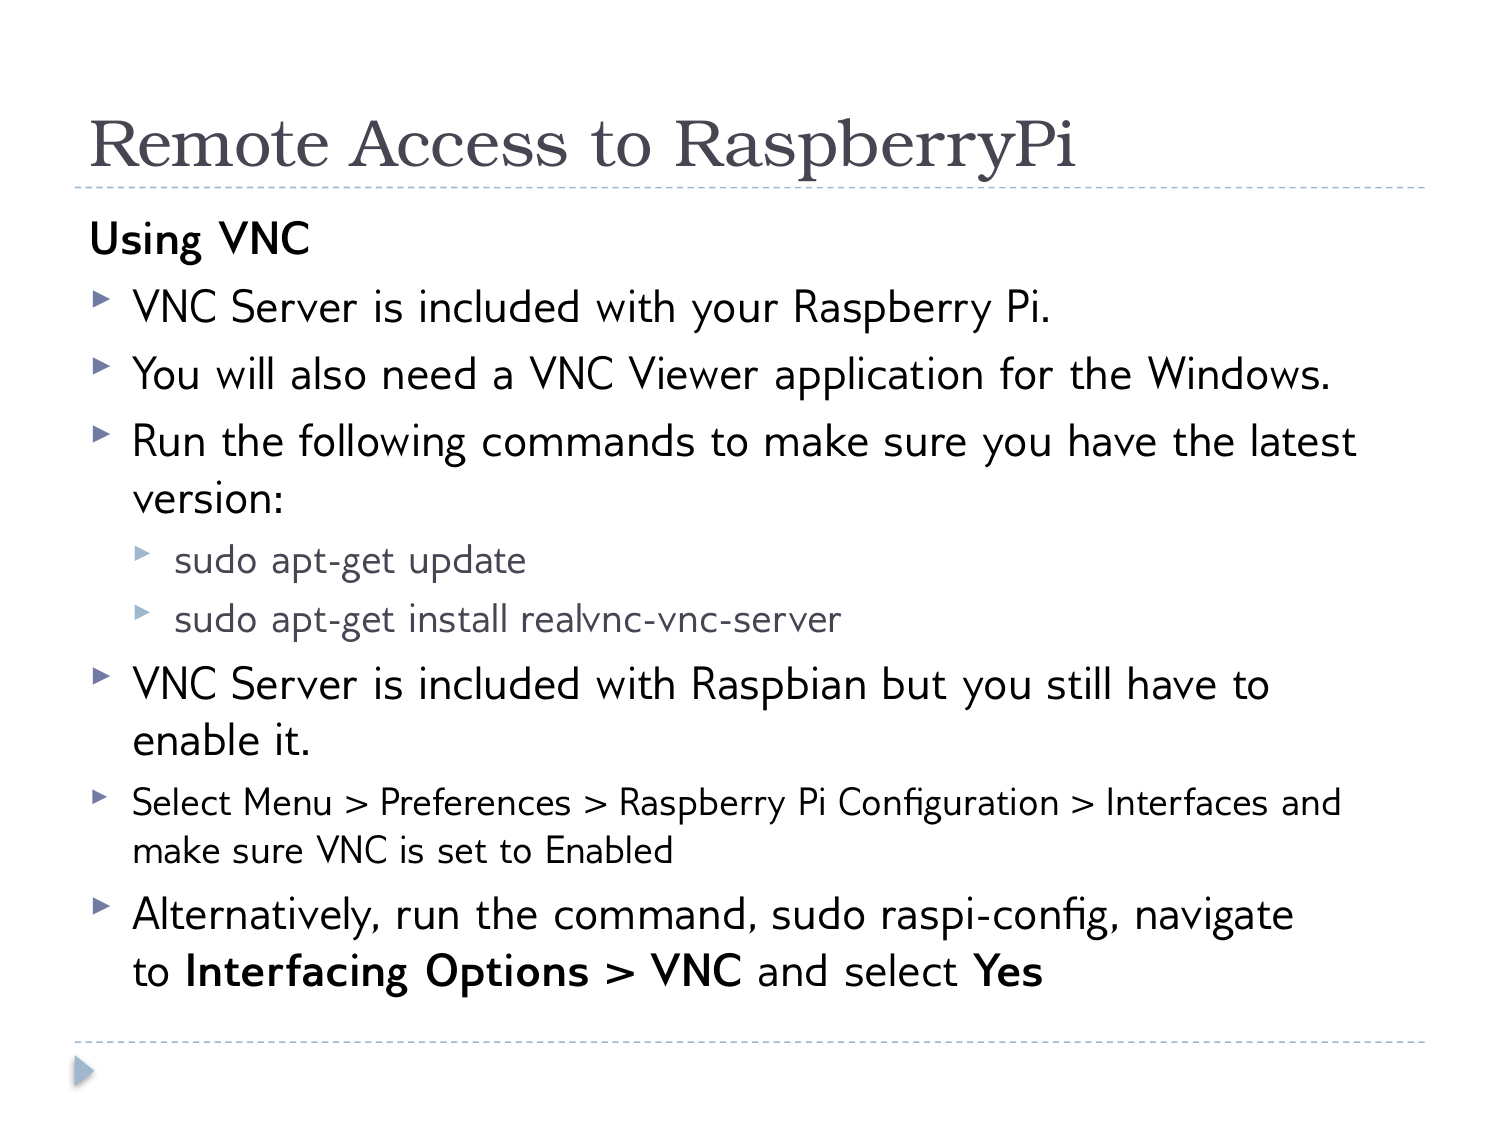

# Remote Access to RaspberryPi
Using VNC
VNC Server is included with your Raspberry Pi.
You will also need a VNC Viewer application for the Windows.
Run the following commands to make sure you have the latest version:
sudo apt-get update
sudo apt-get install realvnc-vnc-server
VNC Server is included with Raspbian but you still have to enable it.
Select Menu > Preferences > Raspberry Pi Configuration > Interfaces and make sure VNC is set to Enabled
Alternatively, run the command, sudo raspi-config, navigate to Interfacing Options > VNC and select Yes